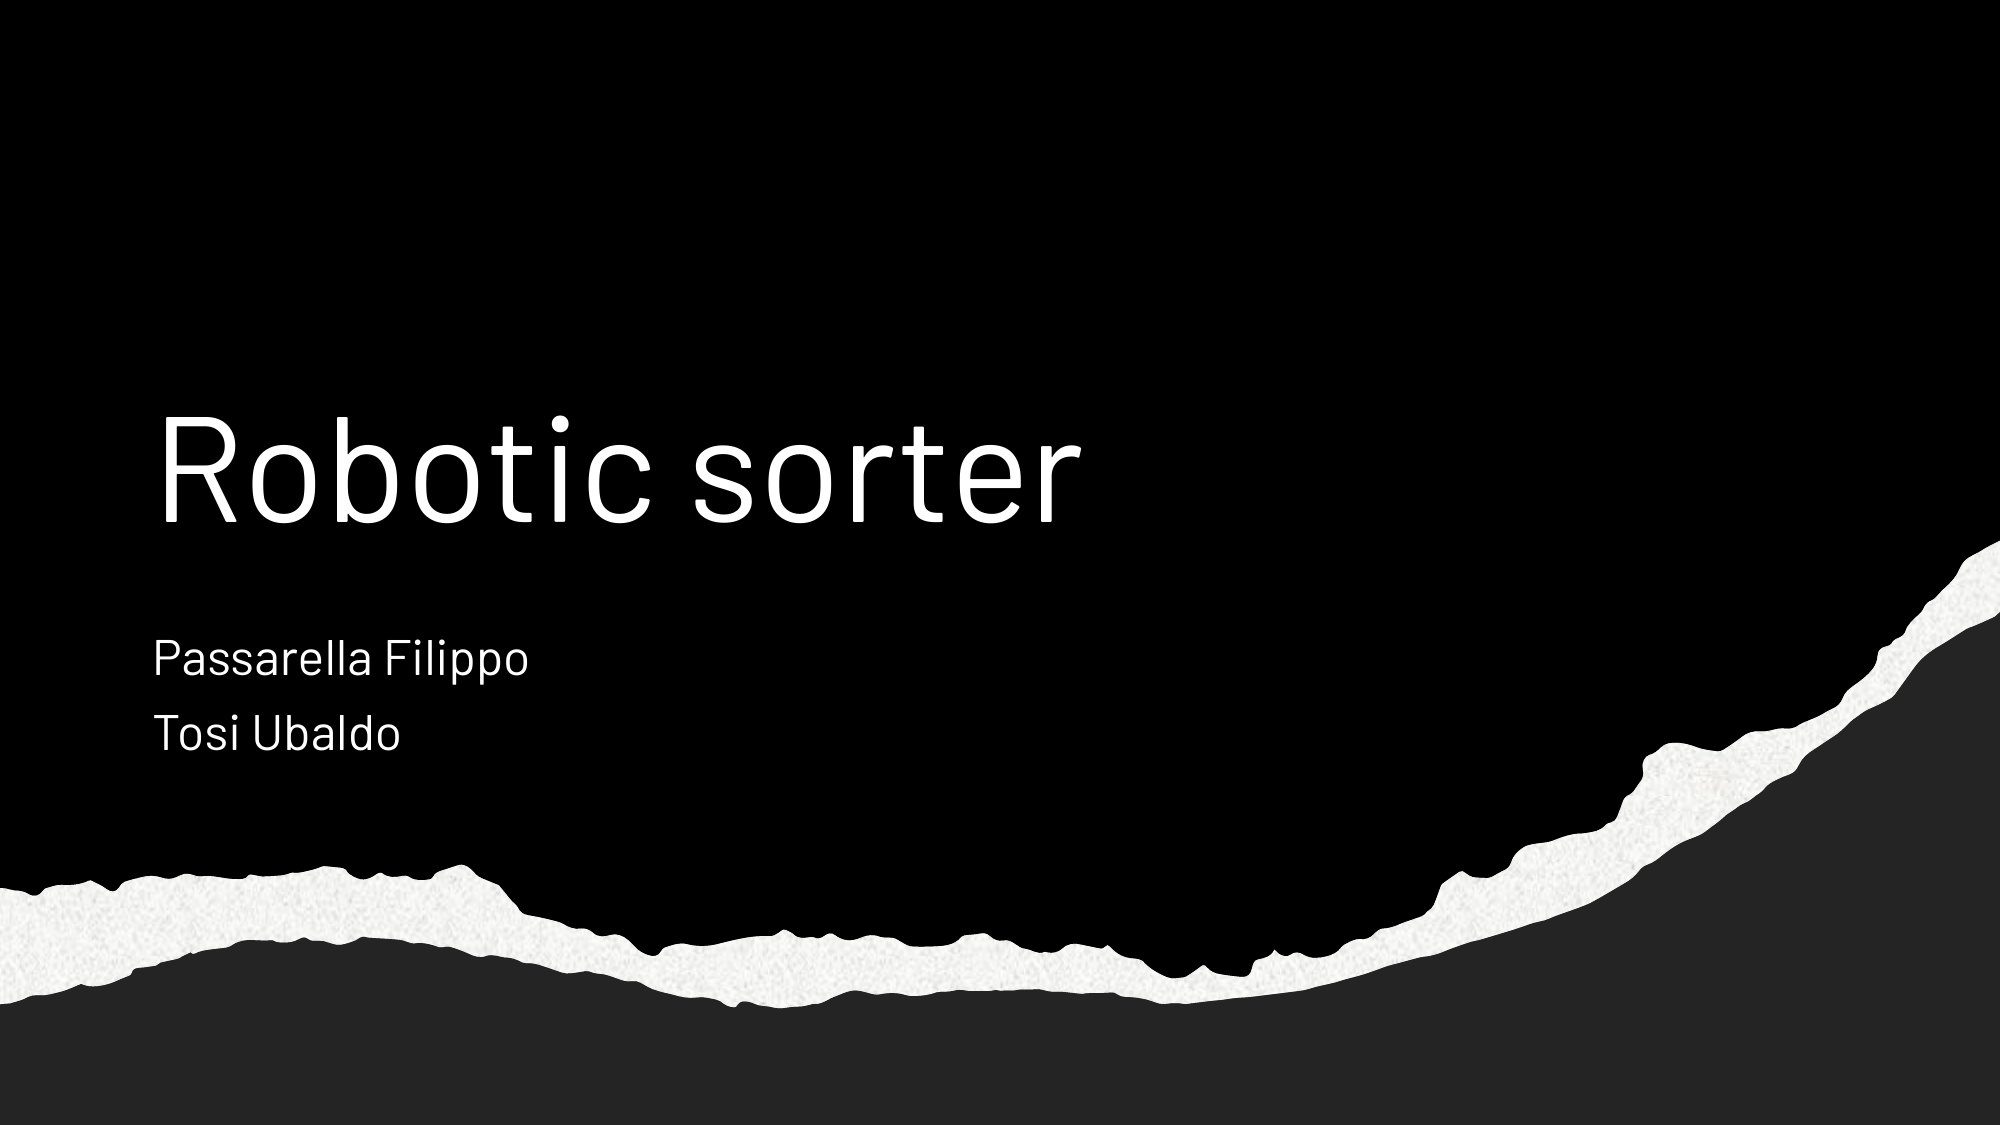

# Robotic sorter

Passarella Filippo
Tosi Ubaldo